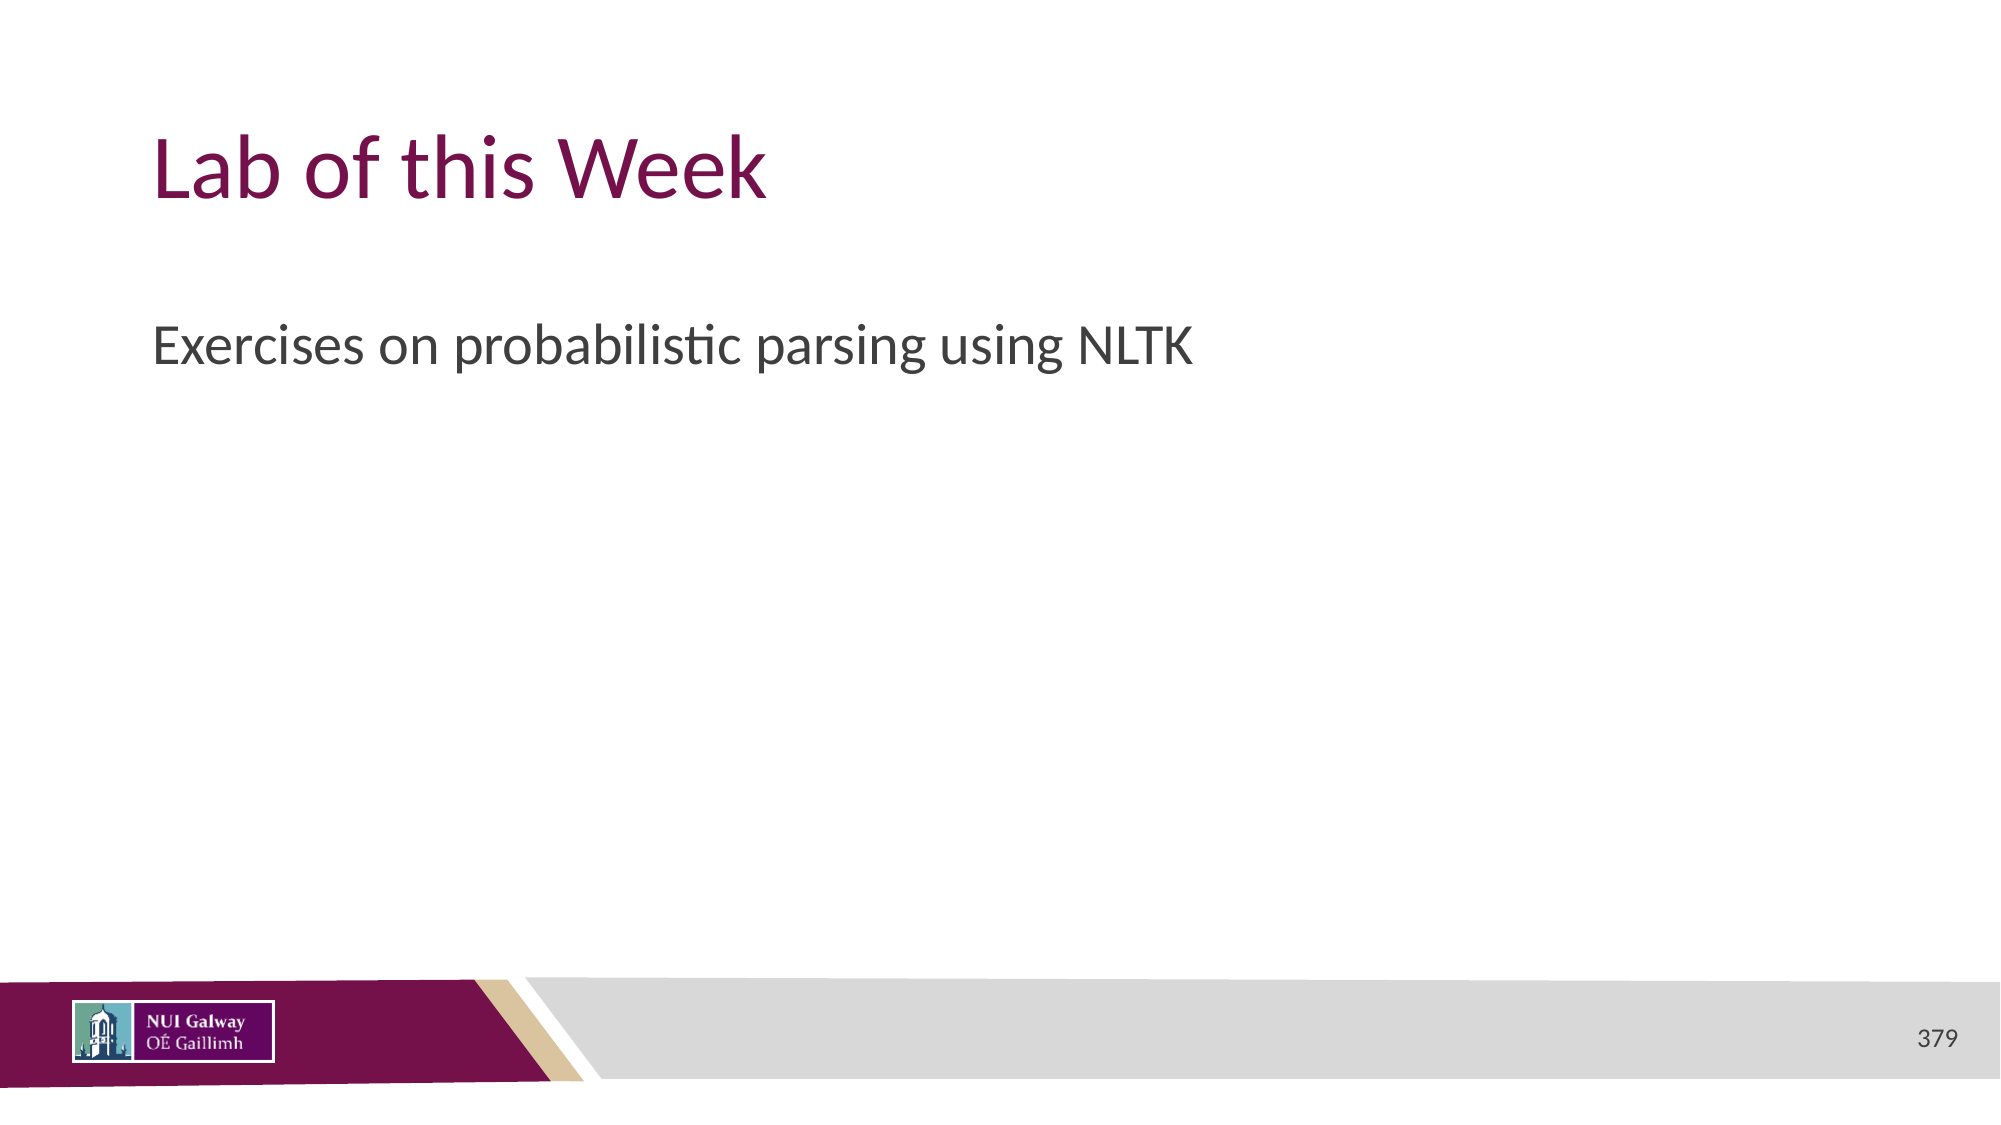

# Lab of this Week
Exercises on probabilistic parsing using NLTK
379